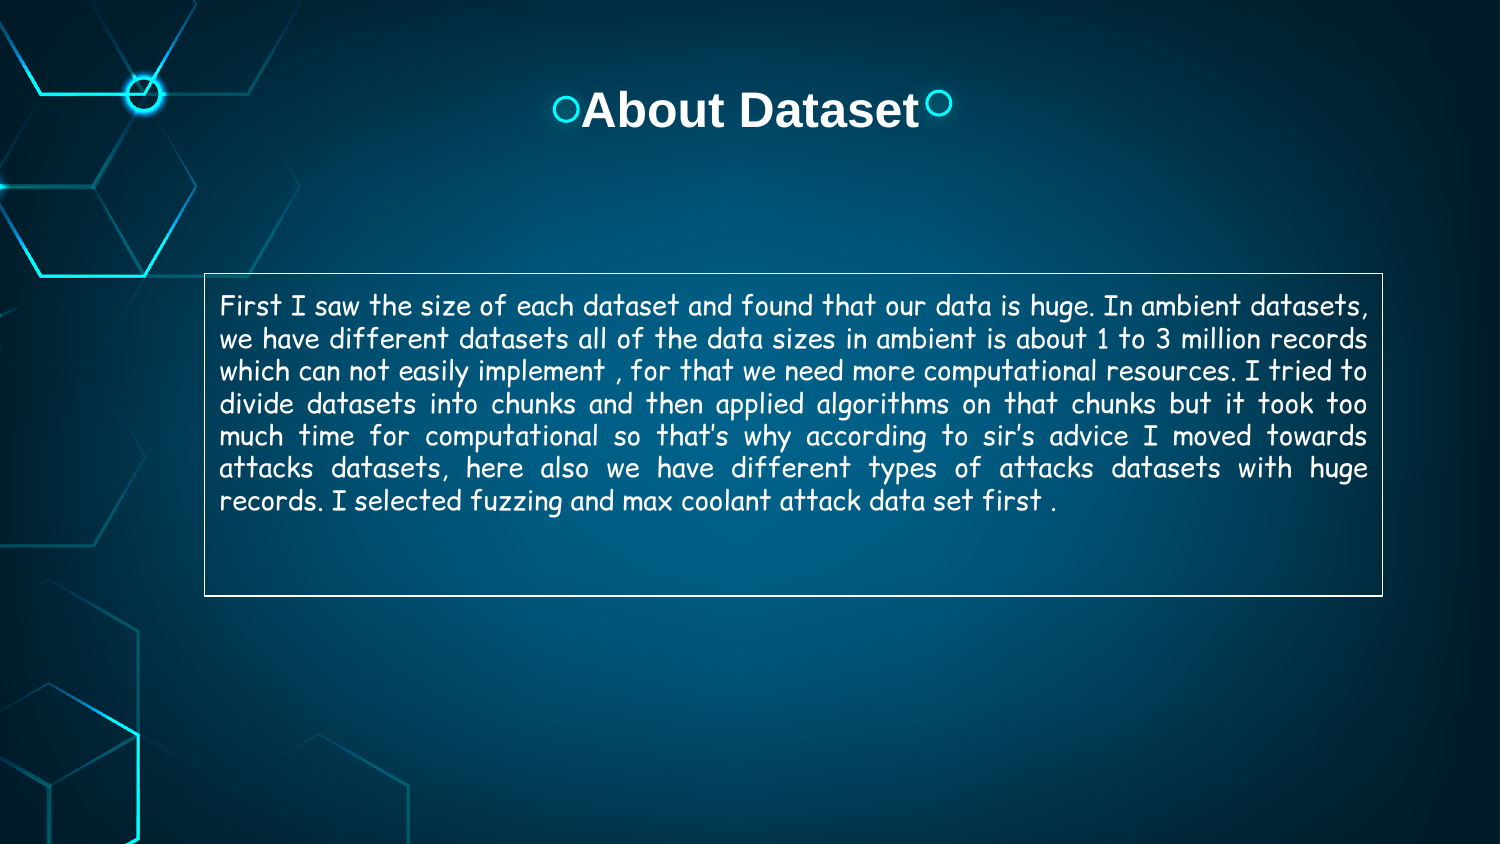

# About Dataset

First I saw the size of each dataset and found that our data is huge. In ambient datasets, we have different datasets all of the data sizes in ambient is about 1 to 3 million records which can not easily implement , for that we need more computational resources. I tried to divide datasets into chunks and then applied algorithms on that chunks but it took too much time for computational so that’s why according to sir’s advice I moved towards attacks datasets, here also we have different types of attacks datasets with huge records. I selected fuzzing and max coolant attack data set first .